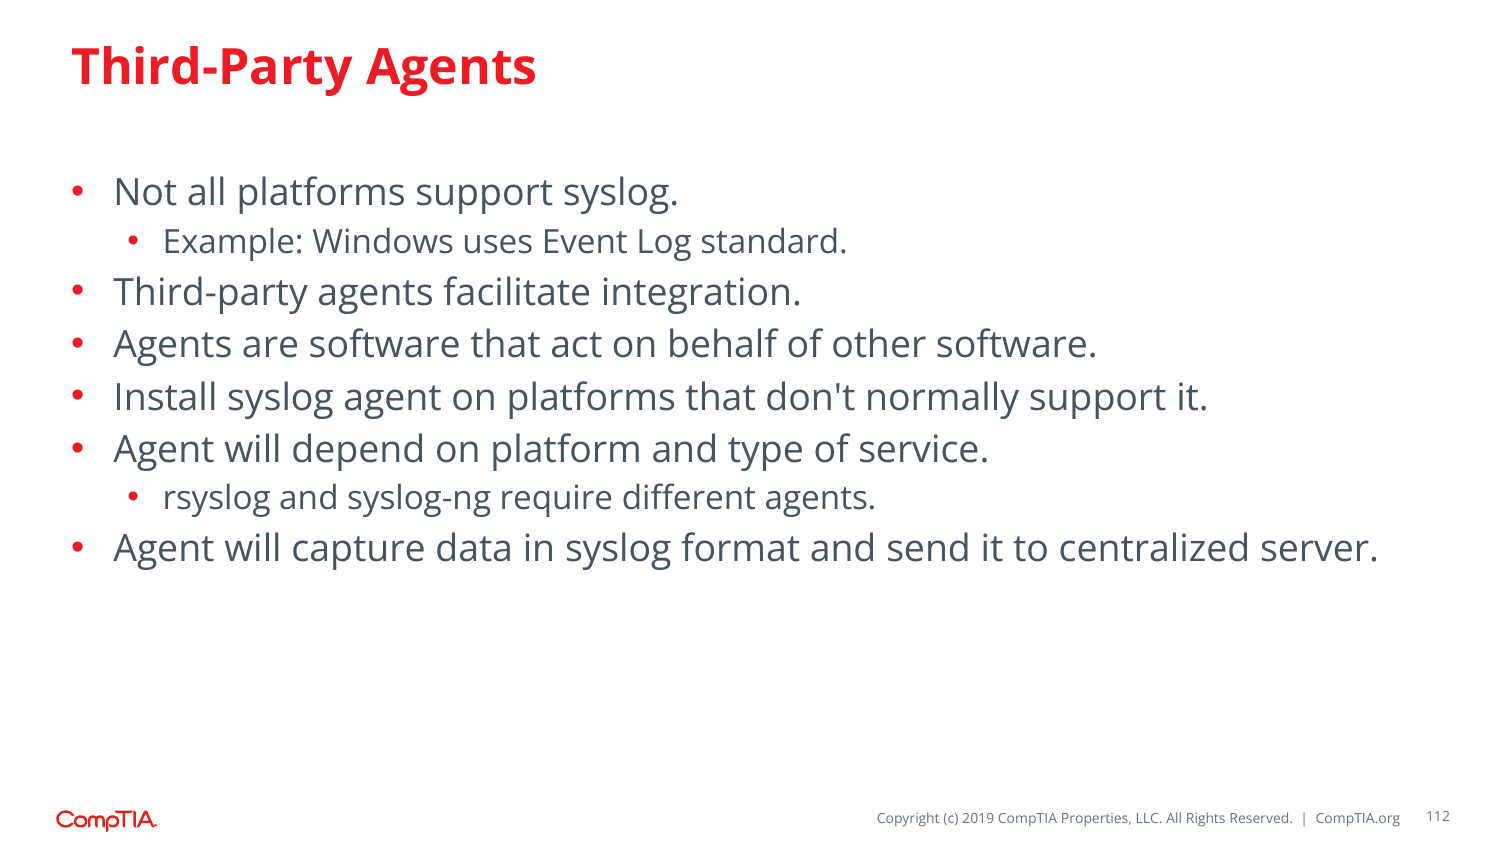

# Third-Party Agents
Not all platforms support syslog.
Example: Windows uses Event Log standard.
Third-party agents facilitate integration.
Agents are software that act on behalf of other software.
Install syslog agent on platforms that don't normally support it.
Agent will depend on platform and type of service.
rsyslog and syslog-ng require different agents.
Agent will capture data in syslog format and send it to centralized server.
112